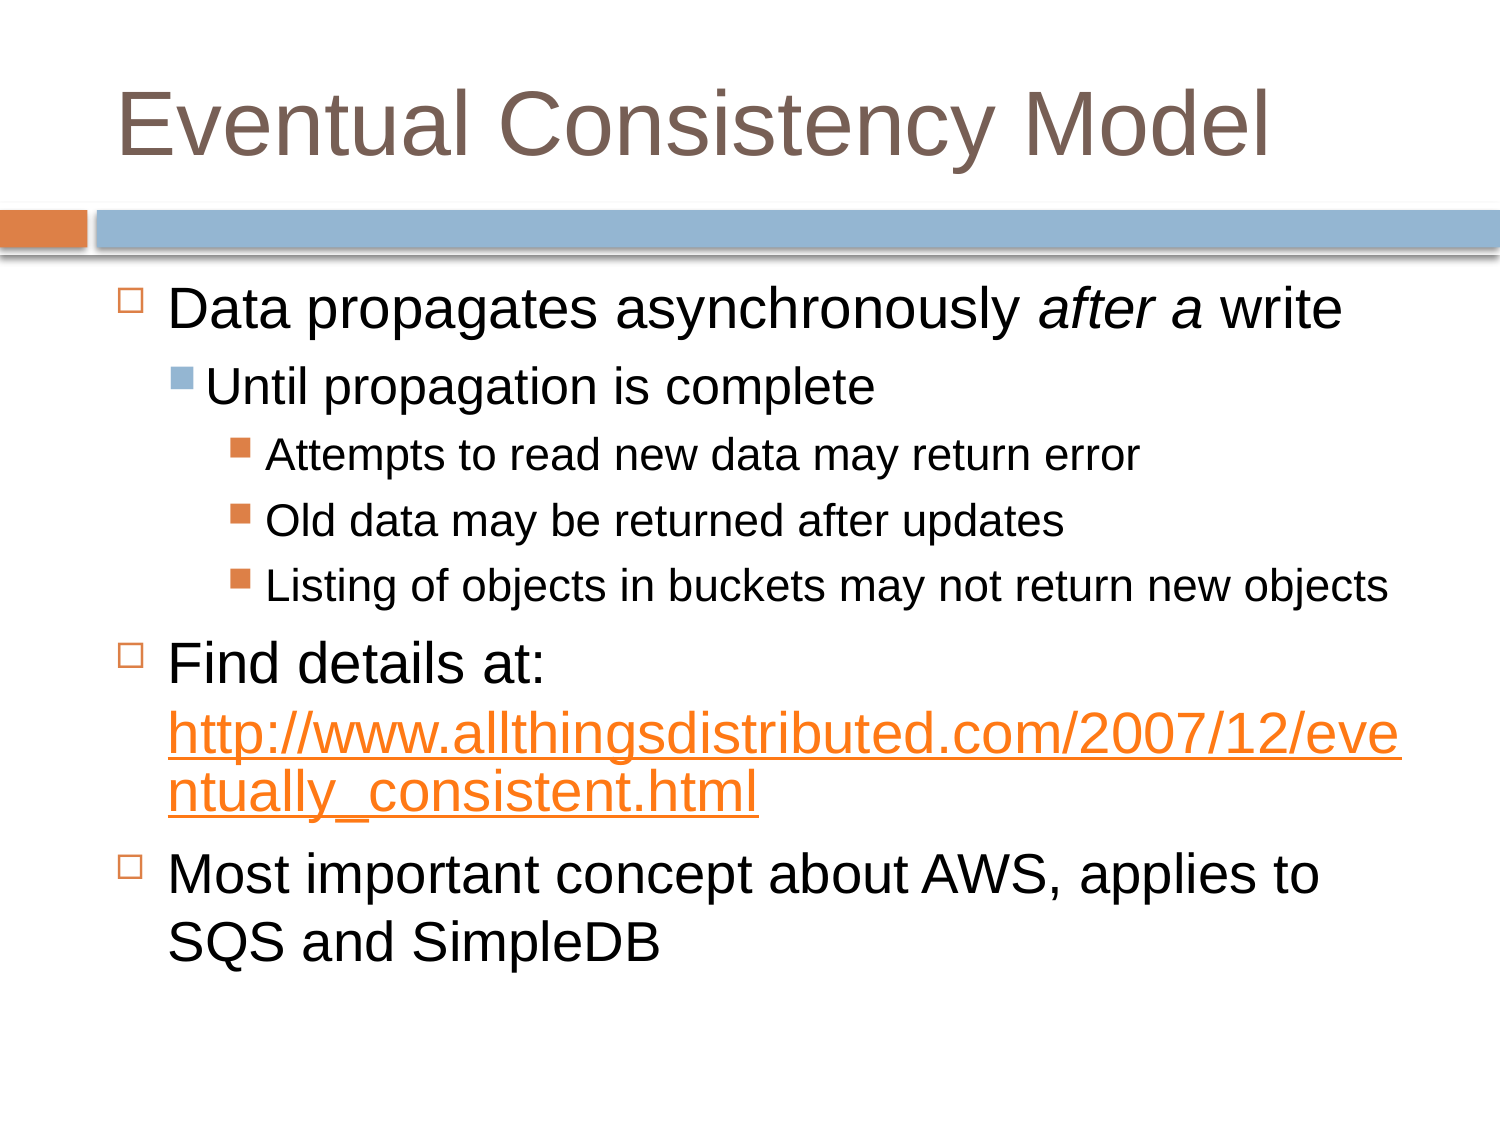

# Eventual Consistency Model
Data propagates asynchronously after a write
Until propagation is complete
Attempts to read new data may return error
Old data may be returned after updates
Listing of objects in buckets may not return new objects
Find details at: http://www.allthingsdistributed.com/2007/12/eventually_consistent.html
Most important concept about AWS, applies to SQS and SimpleDB